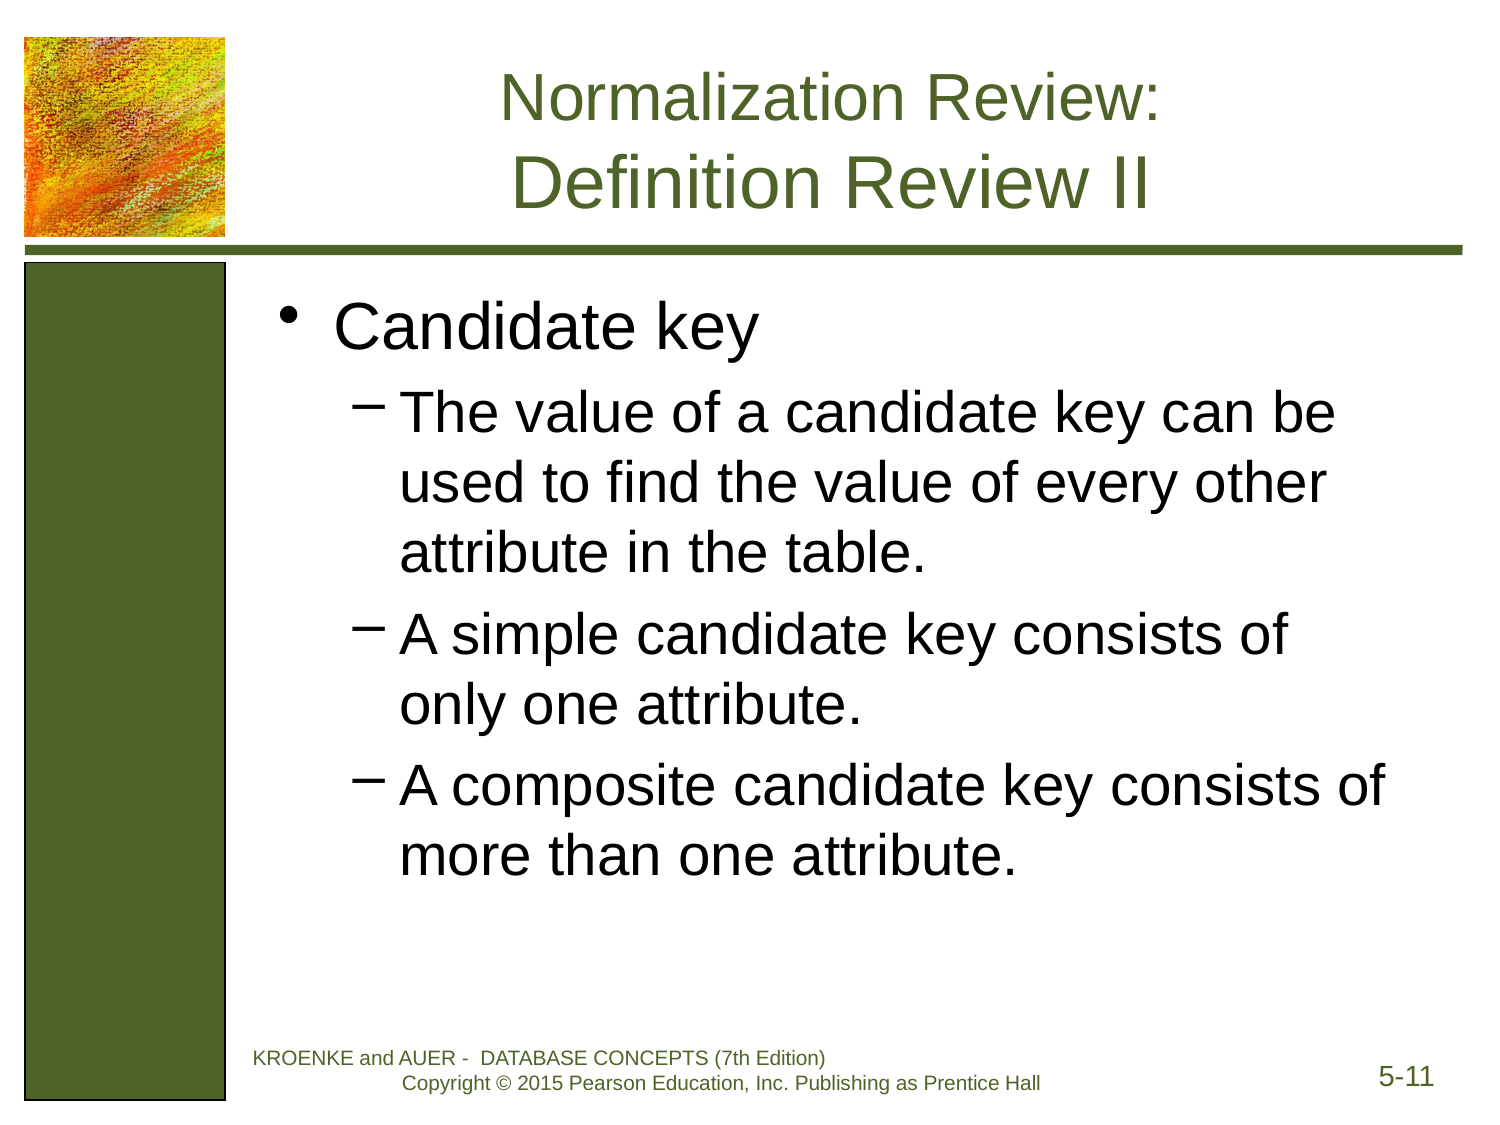

# Normalization Review: Definition Review II
Candidate key
The value of a candidate key can be used to find the value of every other attribute in the table.
A simple candidate key consists of only one attribute.
A composite candidate key consists of more than one attribute.

KROENKE and AUER -  DATABASE CONCEPTS (7th Edition)                                                                     Copyright © 2015 Pearson Education, Inc. Publishing as Prentice Hall
5-11